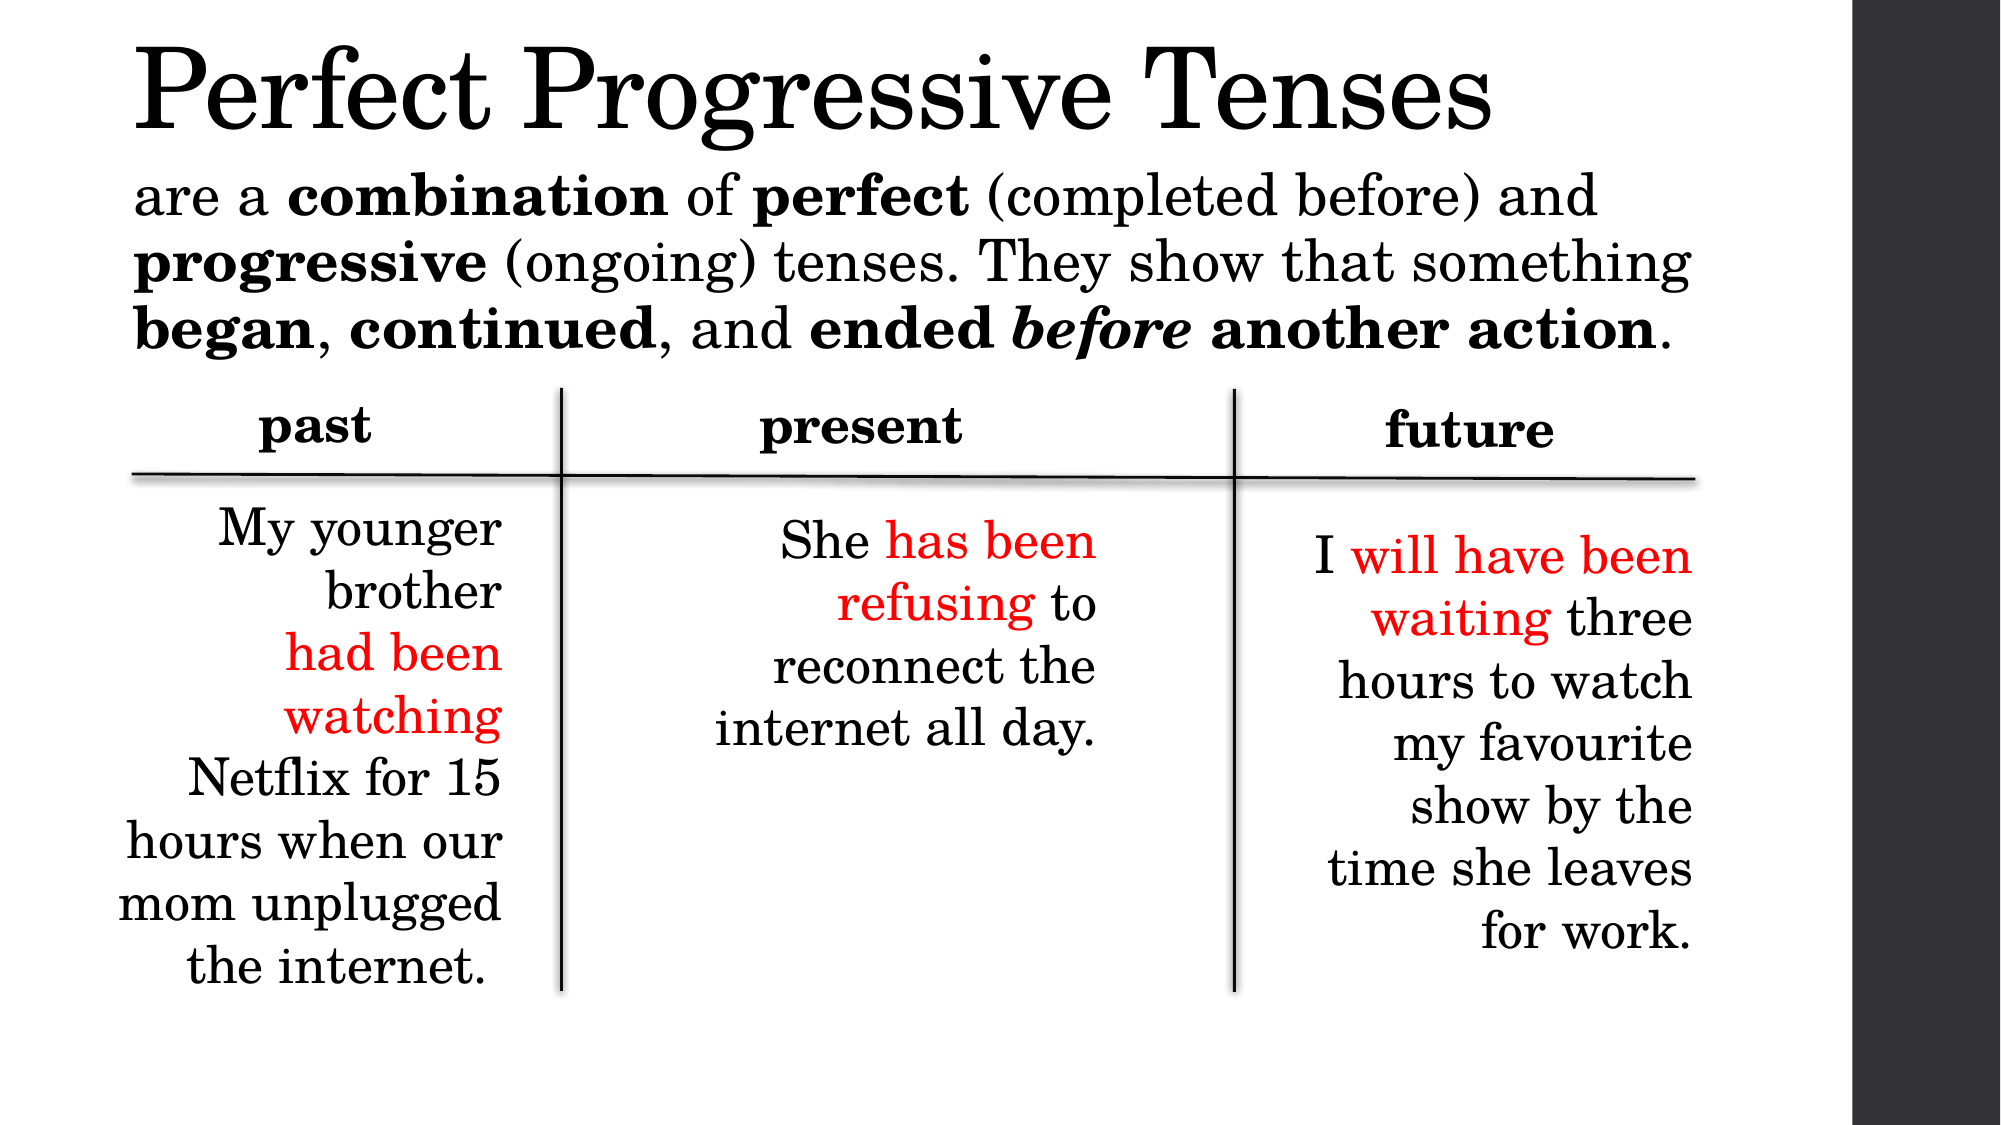

# Perfect Progressive Tenses
are a combination of perfect (completed before) and progressive (ongoing) tenses. They show that something began, continued, and ended before another action.
past
present
future
My younger brother
had been watching
Netflix for 15 hours when our mom unplugged the internet.
She has been refusing to reconnect the internet all day.
 I will have been waiting three hours to watch my favourite show by the time she leaves for work.